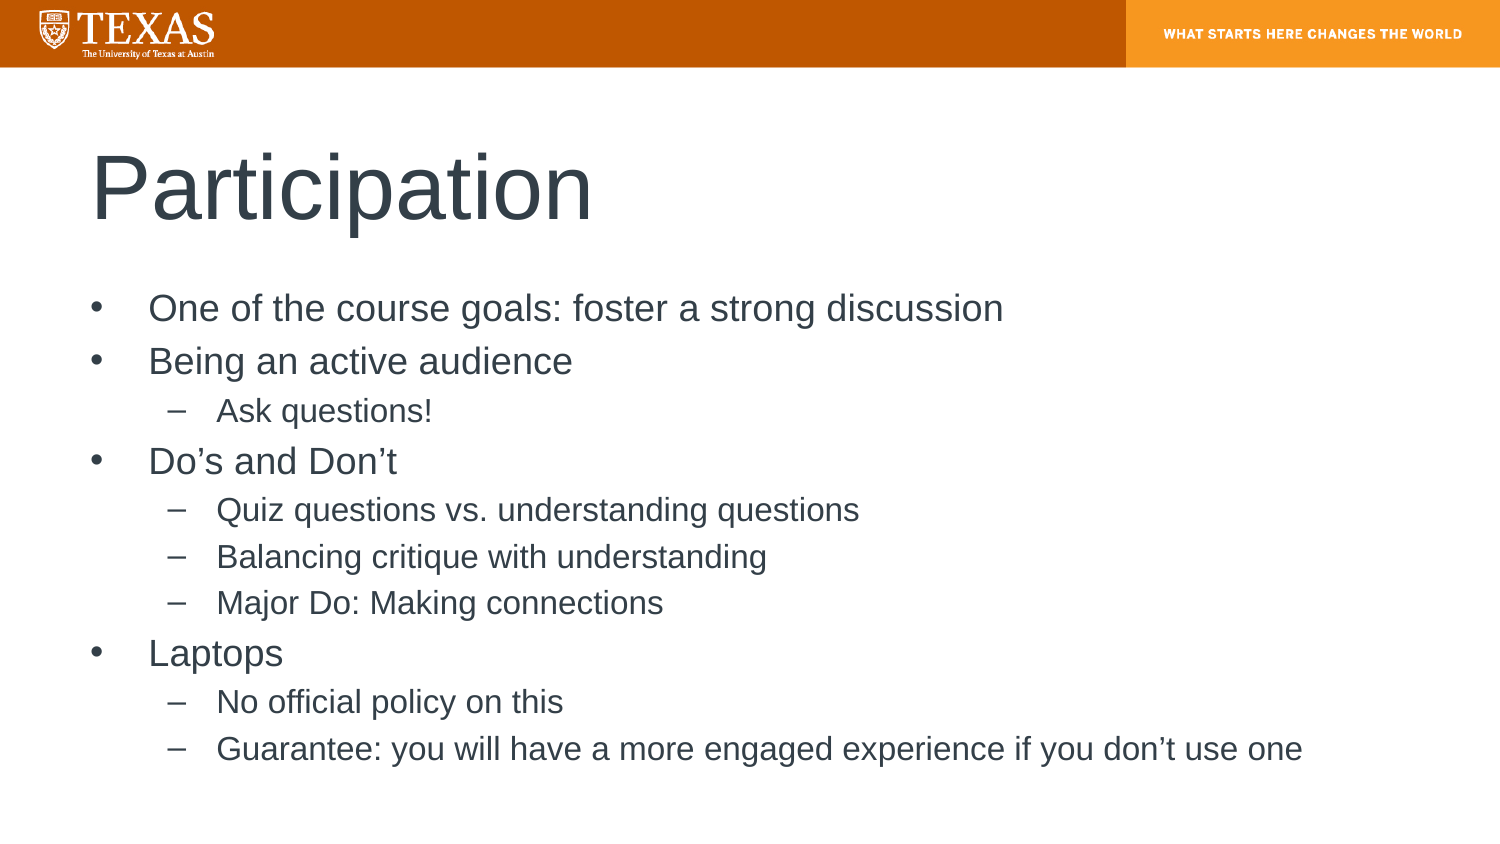

# Participation
One of the course goals: foster a strong discussion
Being an active audience
Ask questions!
Do’s and Don’t
Quiz questions vs. understanding questions
Balancing critique with understanding
Major Do: Making connections
Laptops
No official policy on this
Guarantee: you will have a more engaged experience if you don’t use one